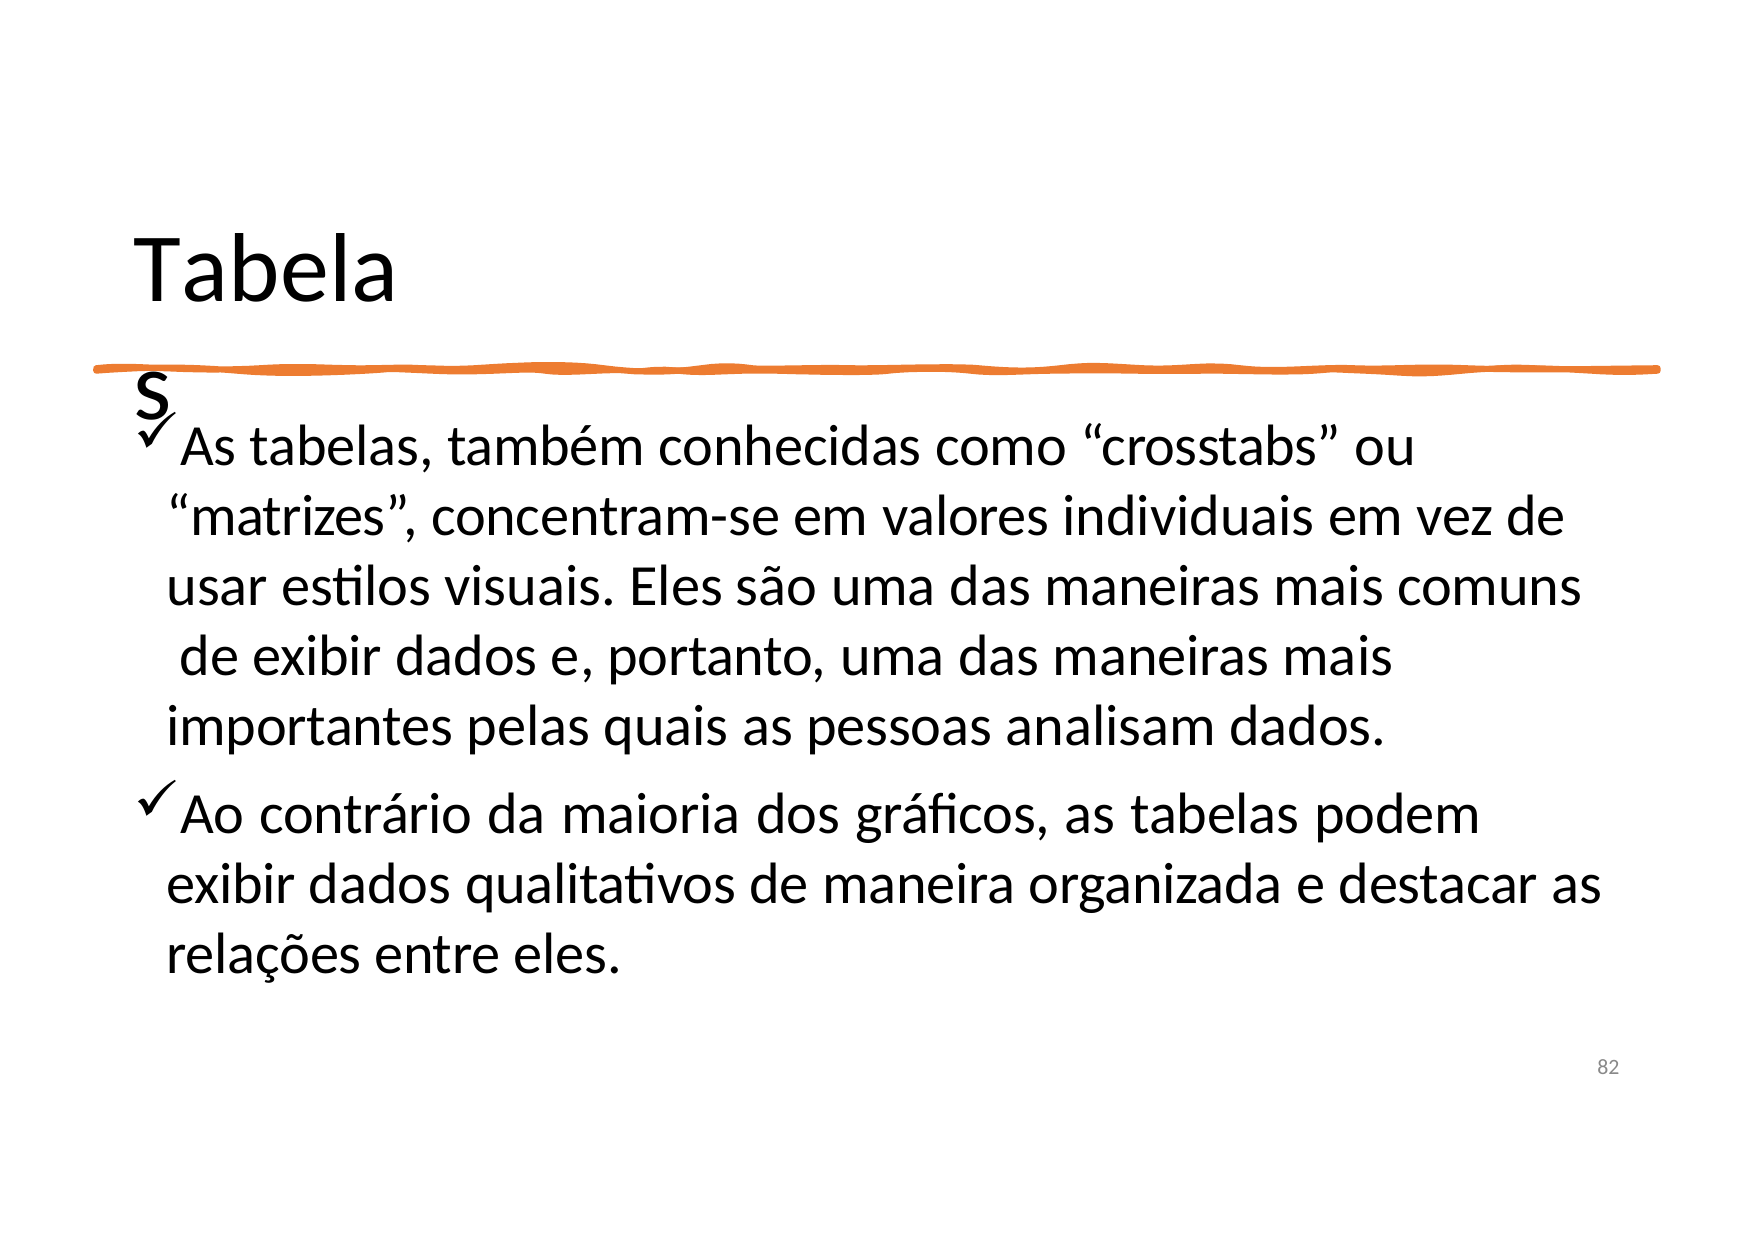

# Tabelas

As tabelas, também conhecidas como “crosstabs” ou  “matrizes”, concentram-se em valores individuais em vez de  usar estilos visuais. Eles são uma das maneiras mais comuns  de exibir dados e, portanto, uma das maneiras mais  importantes pelas quais as pessoas analisam dados.
Ao contrário da maioria dos gráficos, as tabelas podem  exibir dados qualitativos de maneira organizada e destacar as  relações entre eles.
82